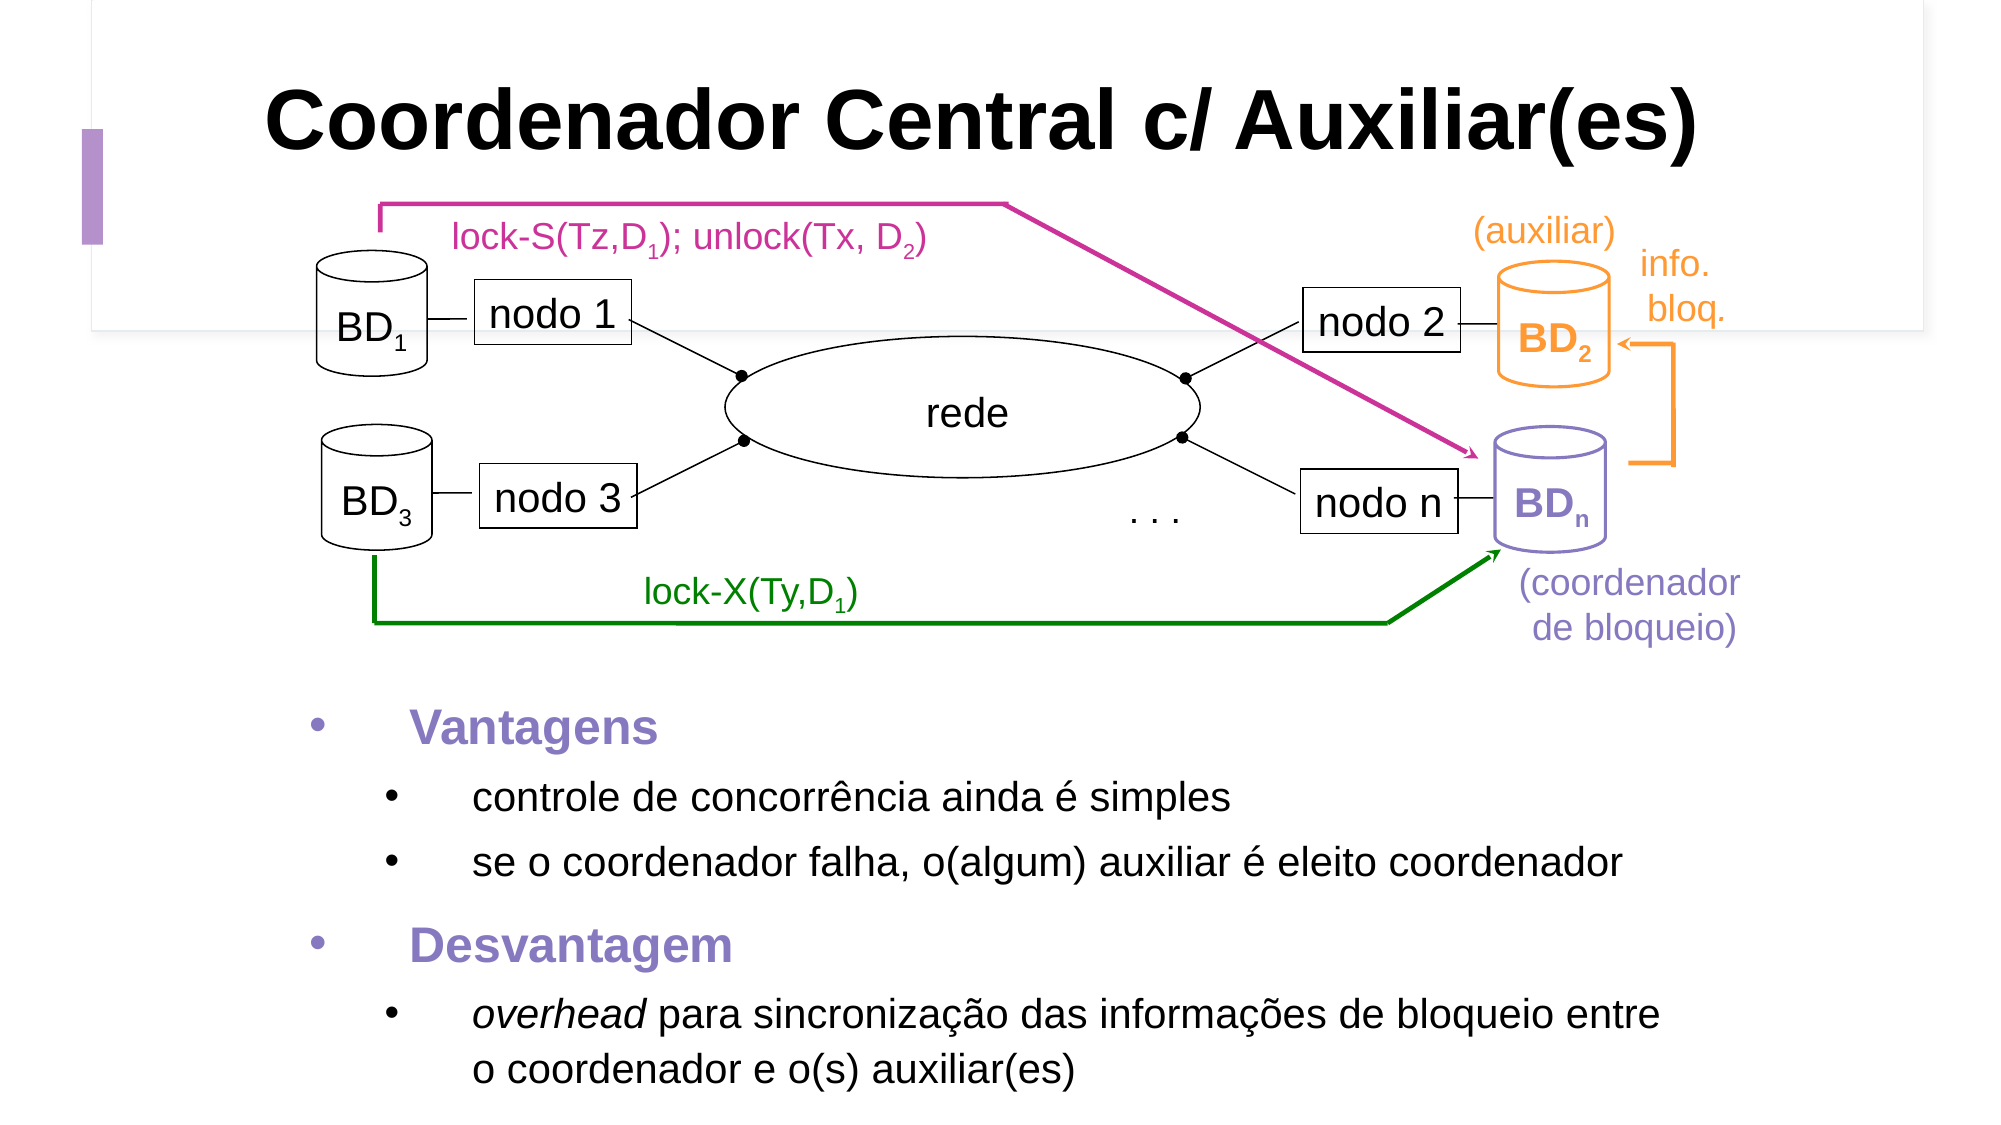

# Coordenador Central c/ Auxiliar(es)
(auxiliar)

lock-S(Tz,D1); unlock(Tx, D2)
info.
bloq.

nodo 1
nodo 2
BD1
BD2

rede

nodo 3
BD3
BDn
nodo n
. . .

(coordenador
de bloqueio)

lock-X(Ty,D1)

Vantagens
controle de concorrência ainda é simples
se o coordenador falha, o(algum) auxiliar é eleito coordenador
Desvantagem
overhead para sincronização das informações de bloqueio entre o coordenador e o(s) auxiliar(es)